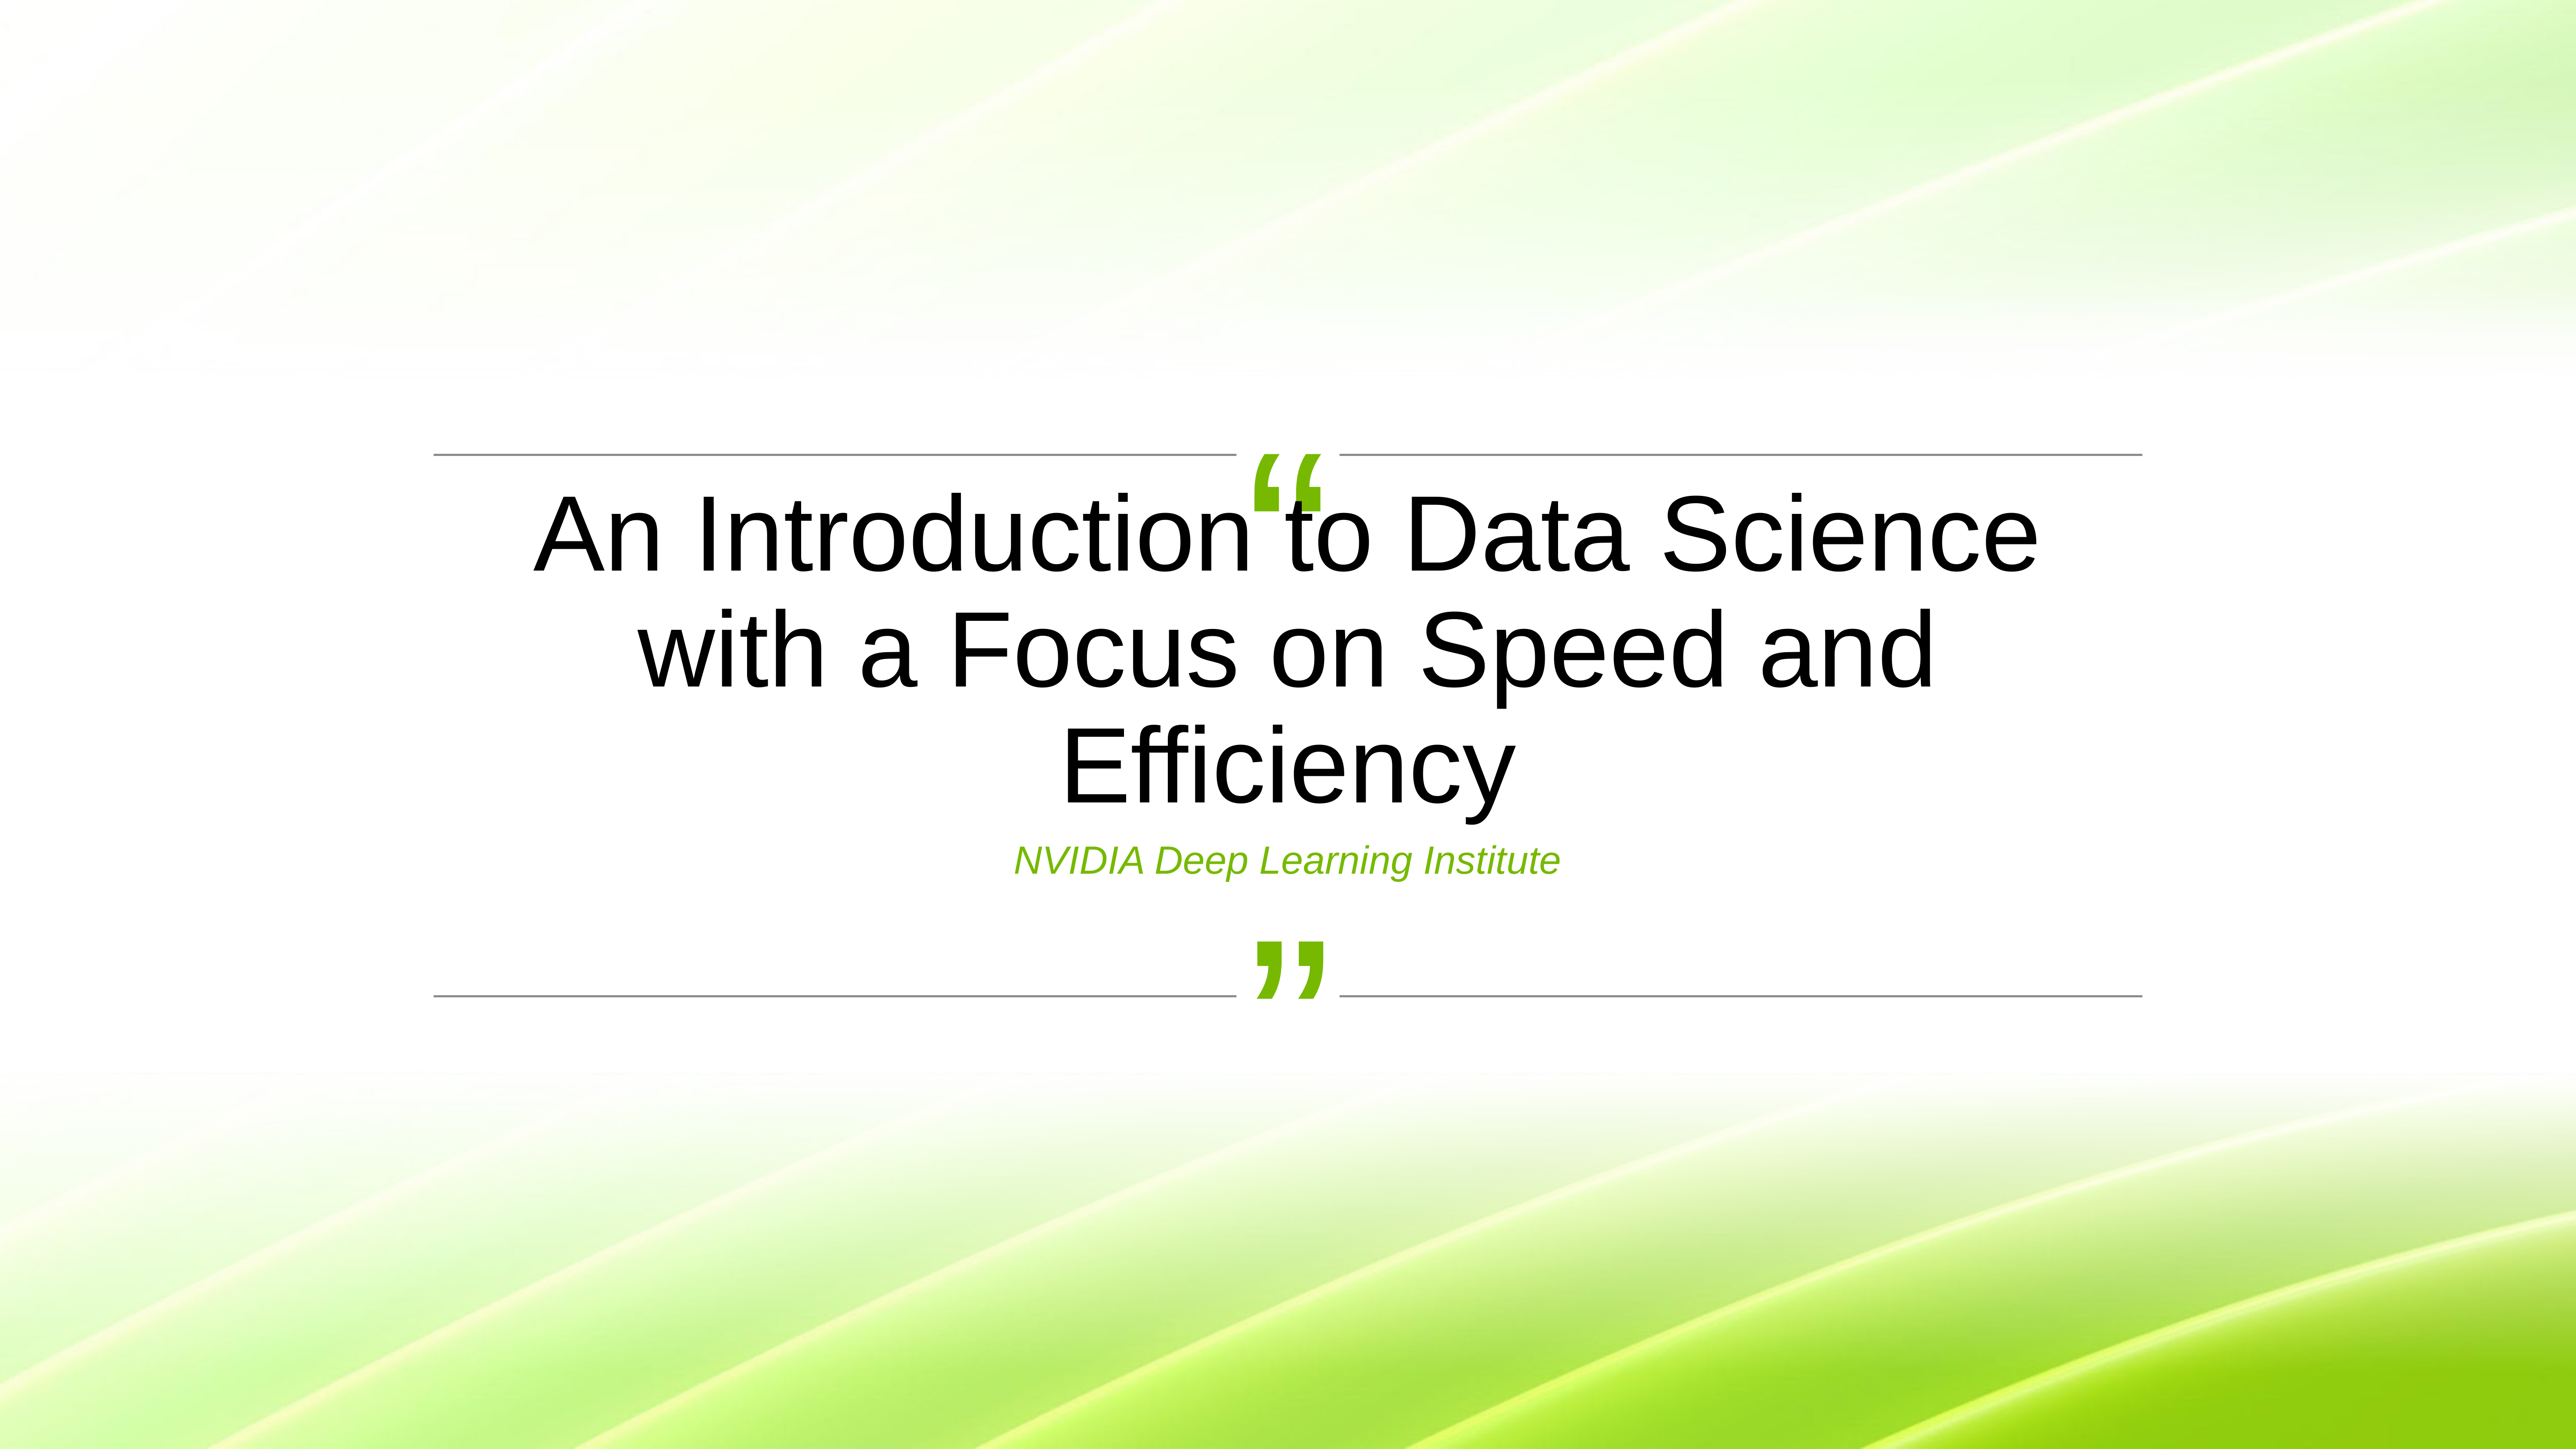

An Introduction to Data Science with a Focus on Speed and Efficiency
NVIDIA Deep Learning Institute